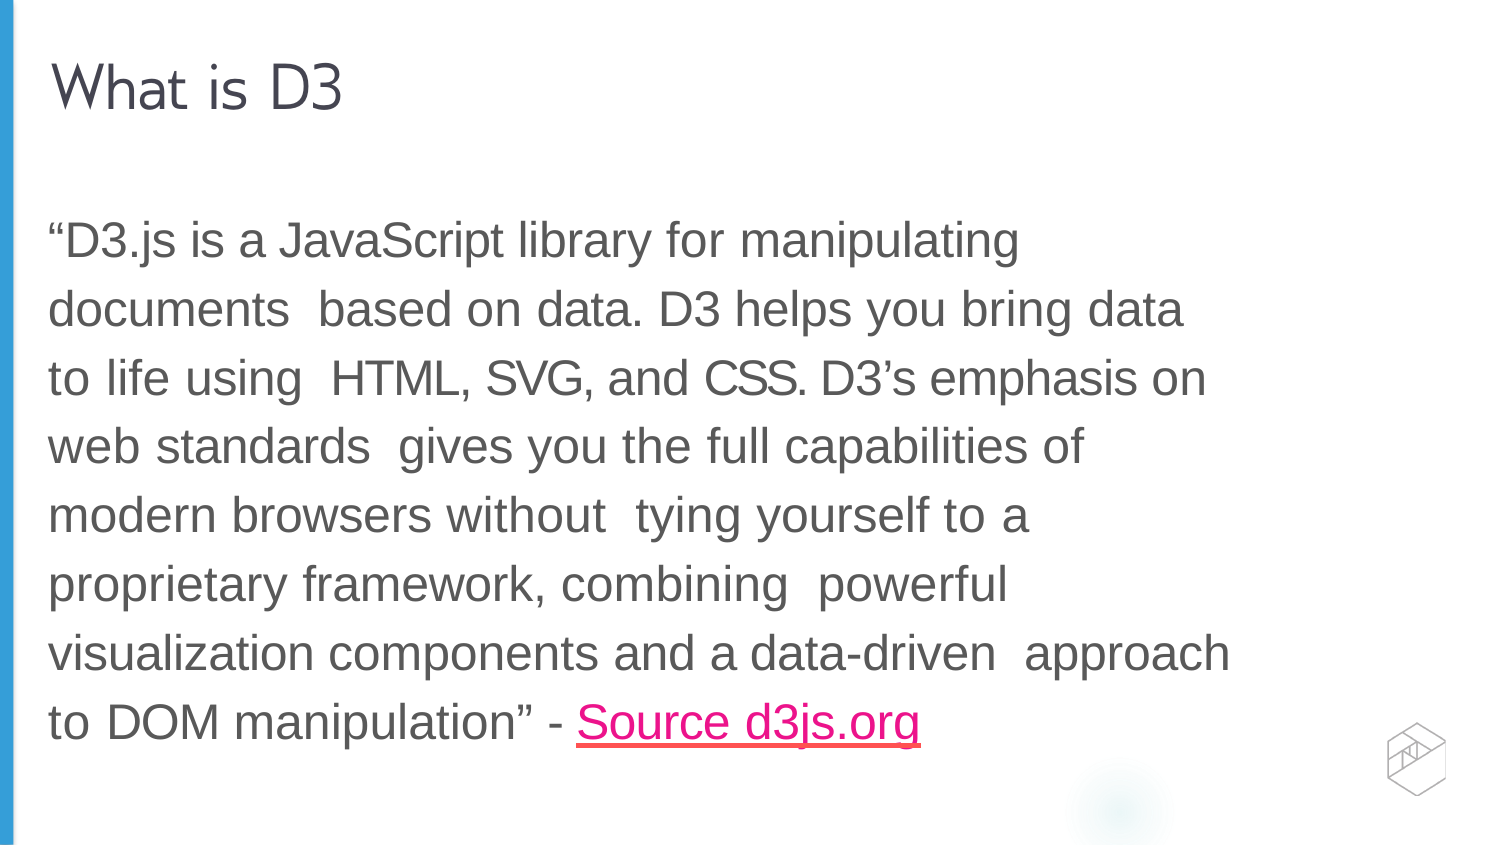

# What is D3
“D3.js is a JavaScript library for manipulating documents  based on data. D3 helps you bring data to life using  HTML, SVG, and CSS. D3’s emphasis on web standards  gives you the full capabilities of modern browsers without  tying yourself to a proprietary framework, combining  powerful visualization components and a data-driven  approach to DOM manipulation” - Source d3js.org